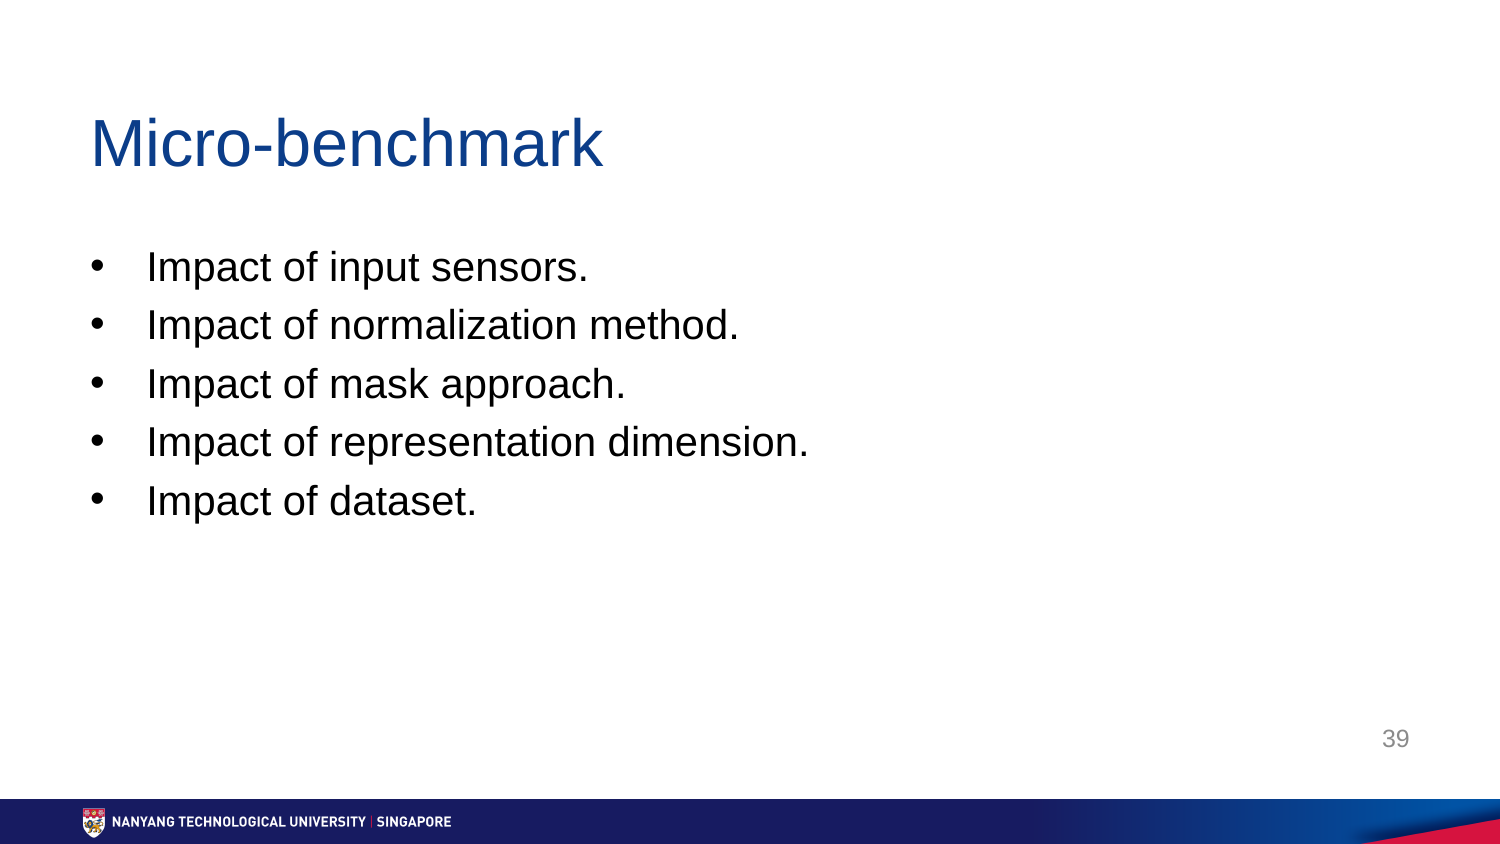

# Micro-benchmark
Impact of input sensors.
Impact of normalization method.
Impact of mask approach.
Impact of representation dimension.
Impact of dataset.
39